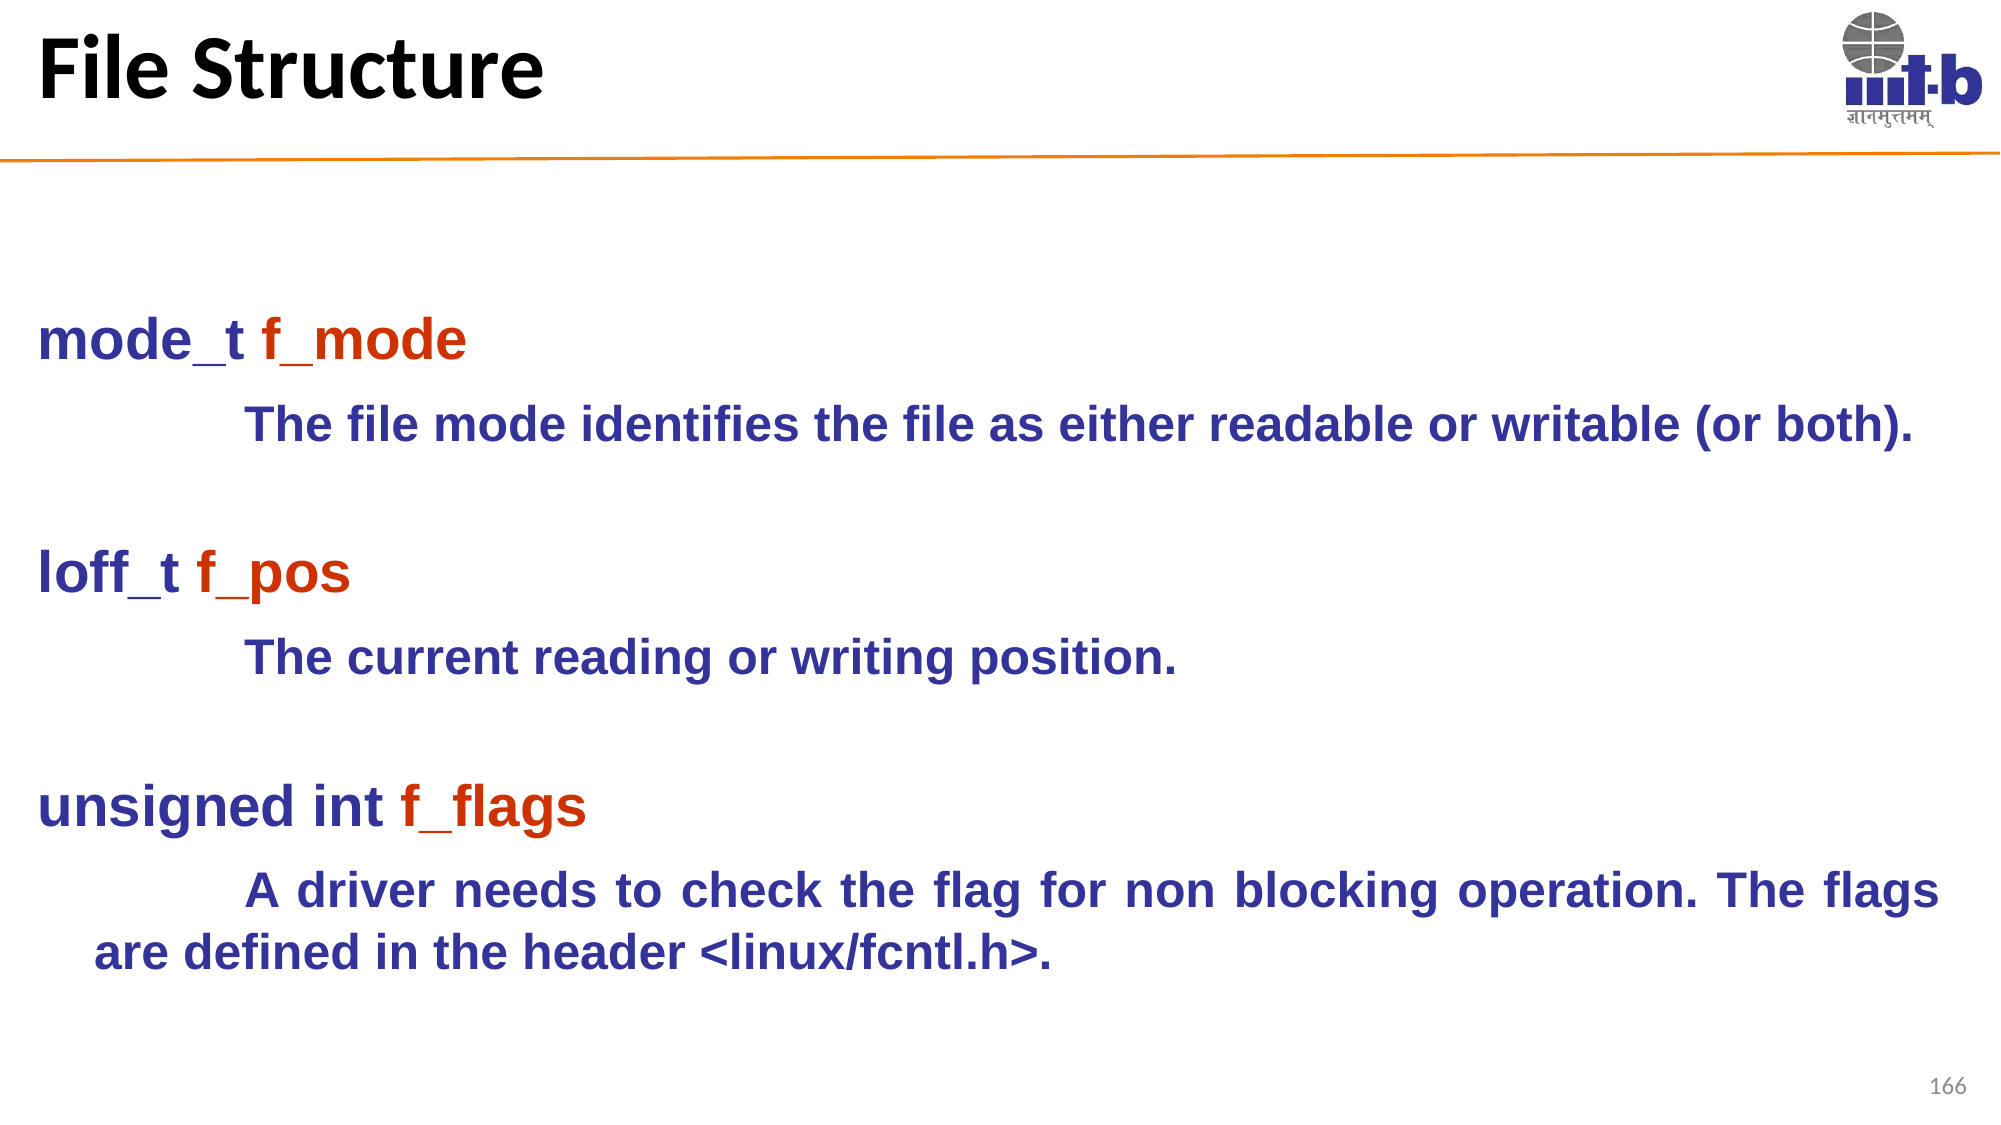

# File Structure
mode_t f_mode
		The file mode identifies the file as either readable or writable (or both).

loff_t f_pos
		The current reading or writing position.

unsigned int f_flags
		A driver needs to check the flag for non blocking operation. The flags are defined in the header <linux/fcntl.h>.
166